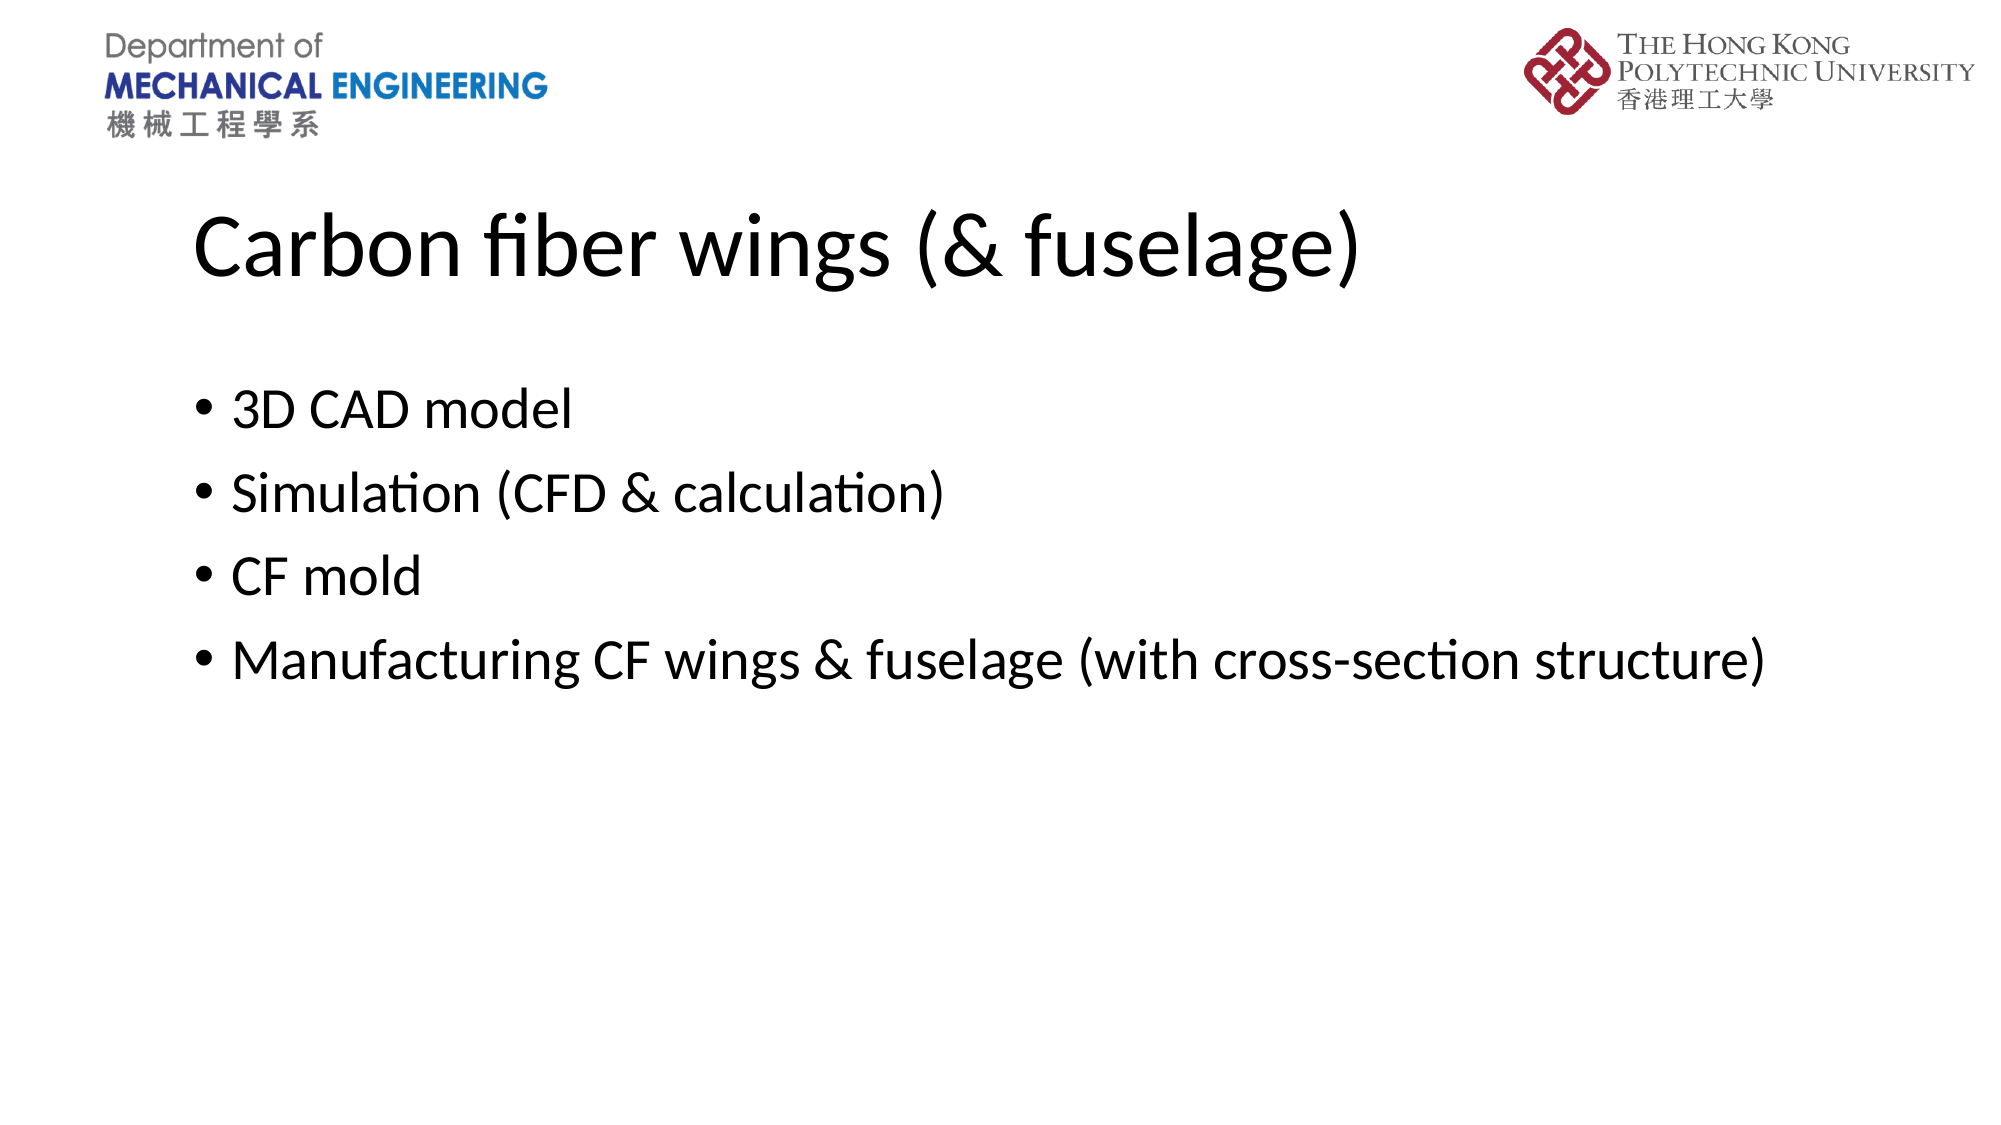

# Carbon fiber wings (& fuselage)
3D CAD model
Simulation (CFD & calculation)
CF mold
Manufacturing CF wings & fuselage (with cross-section structure)